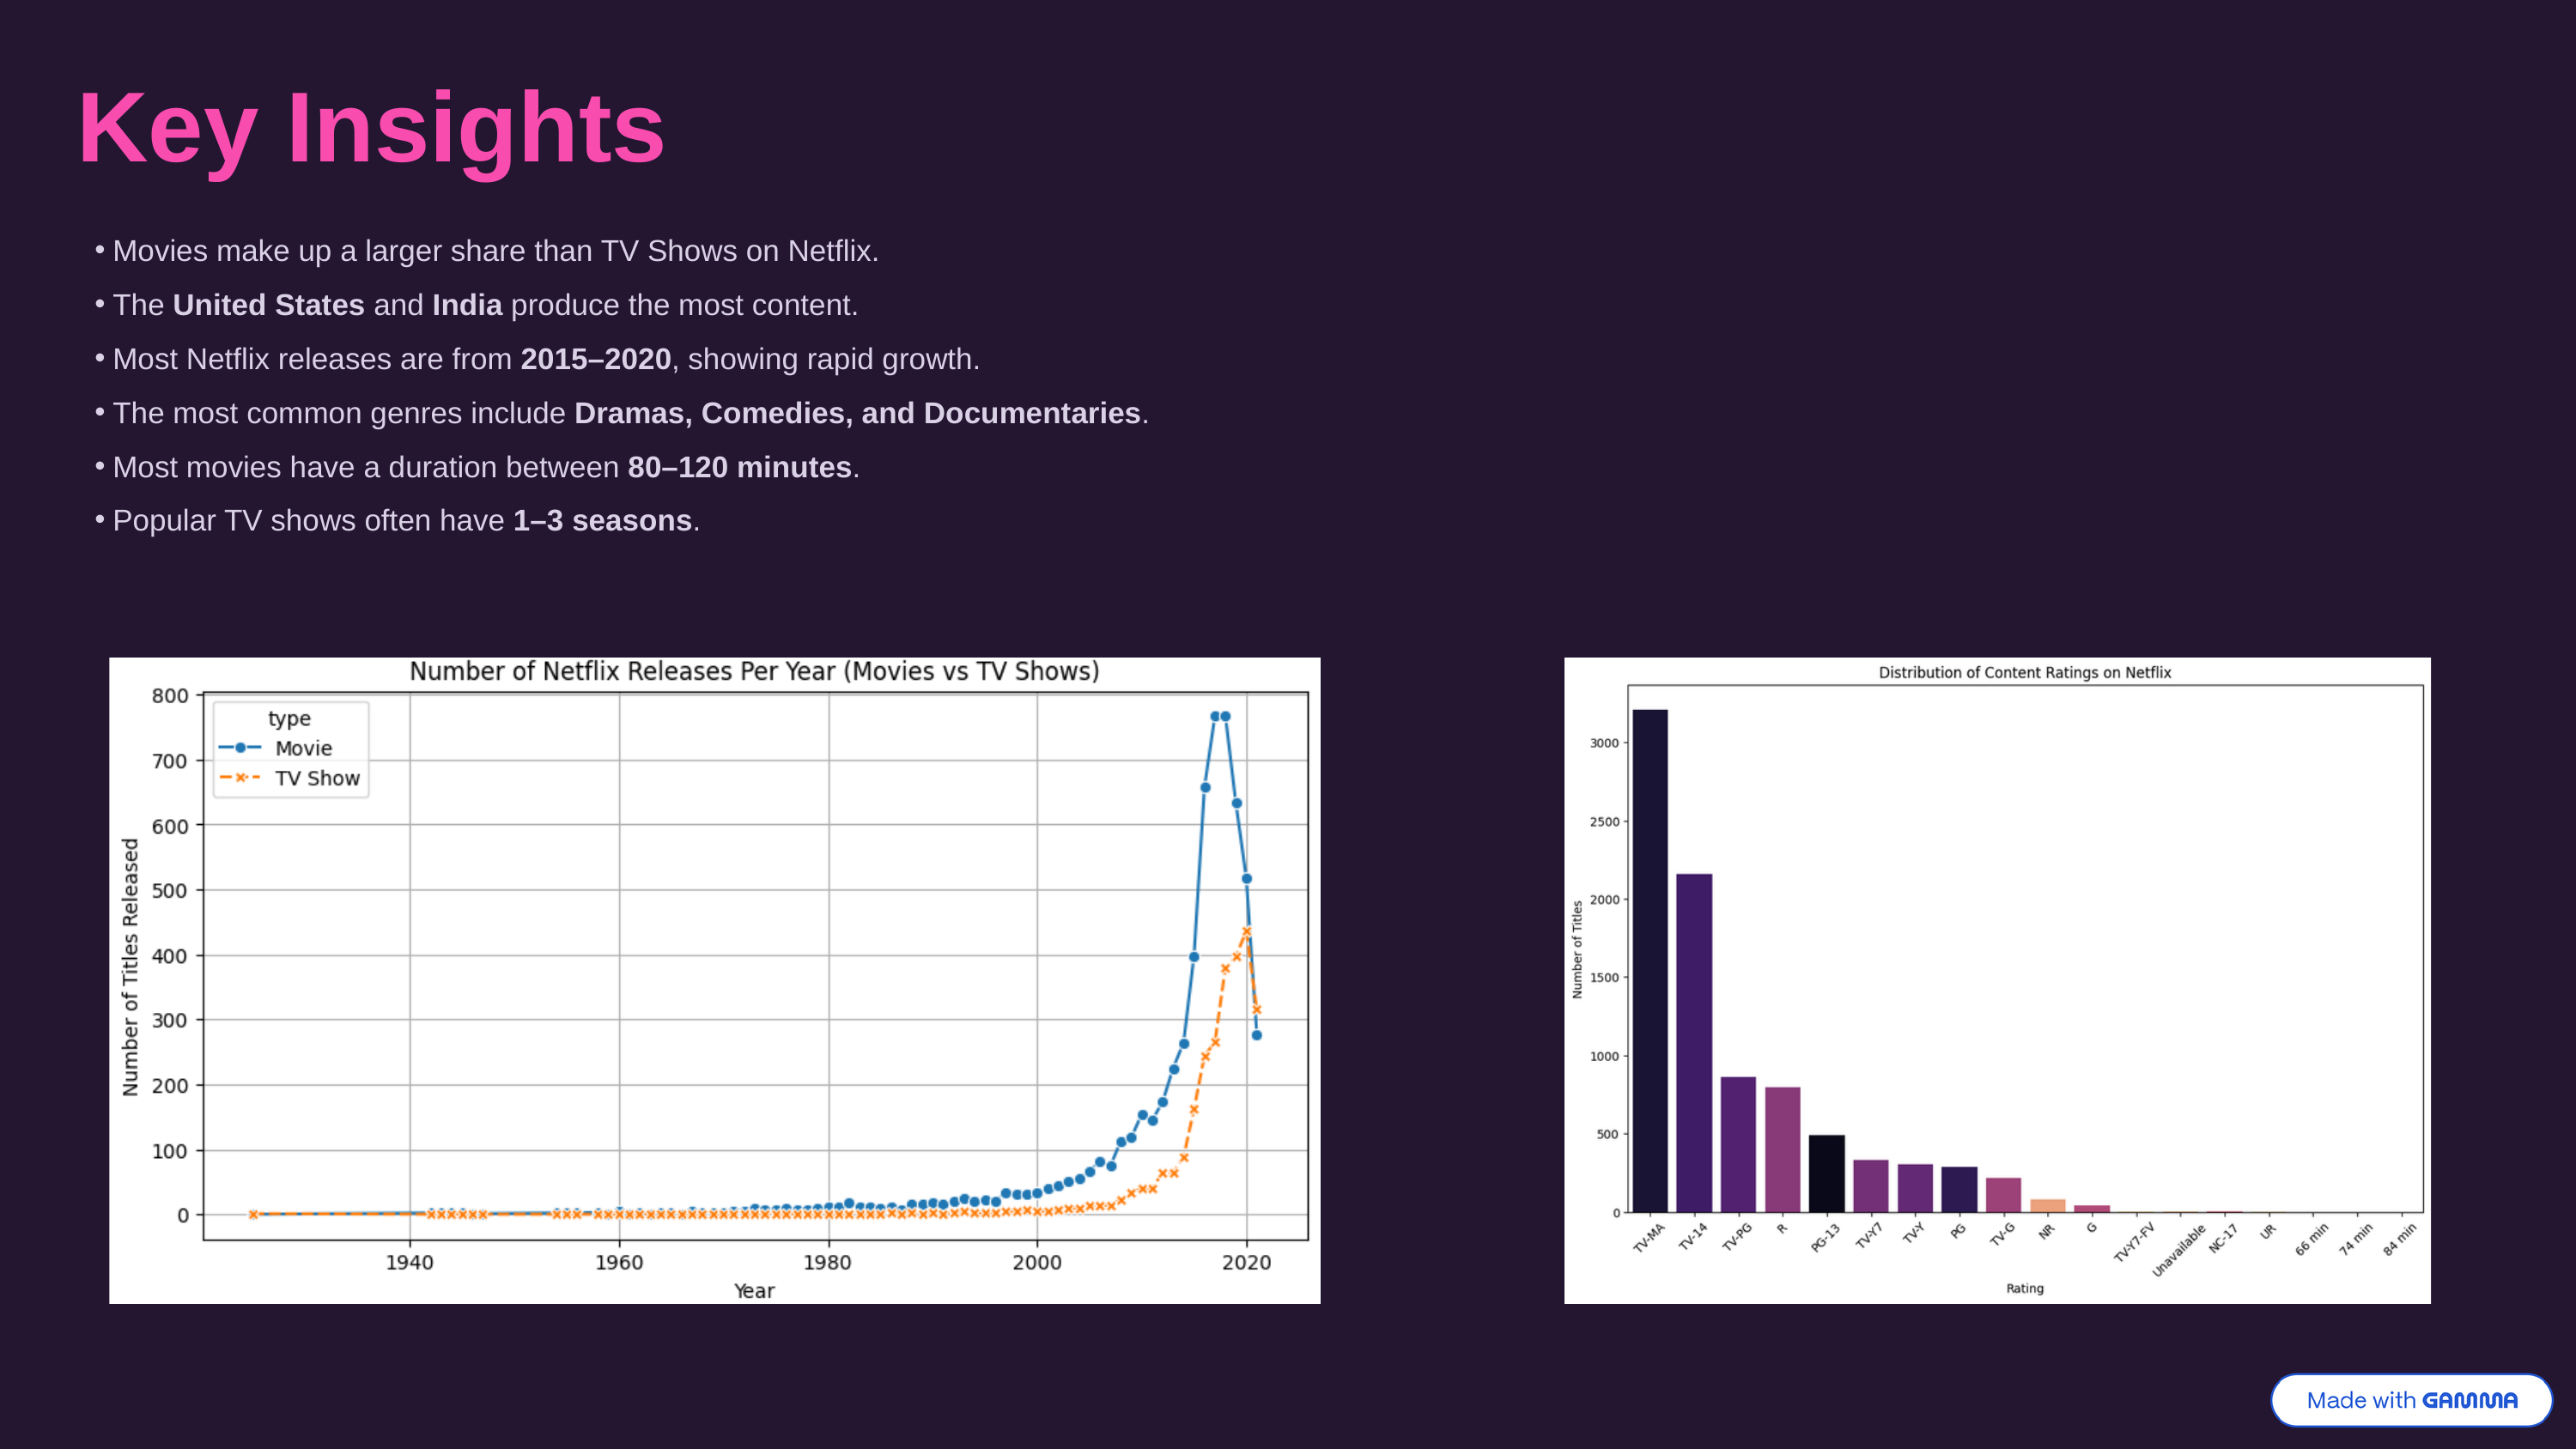

Key Insights
Movies make up a larger share than TV Shows on Netflix.
The United States and India produce the most content.
Most Netflix releases are from 2015–2020, showing rapid growth.
The most common genres include Dramas, Comedies, and Documentaries.
Most movies have a duration between 80–120 minutes.
Popular TV shows often have 1–3 seasons.